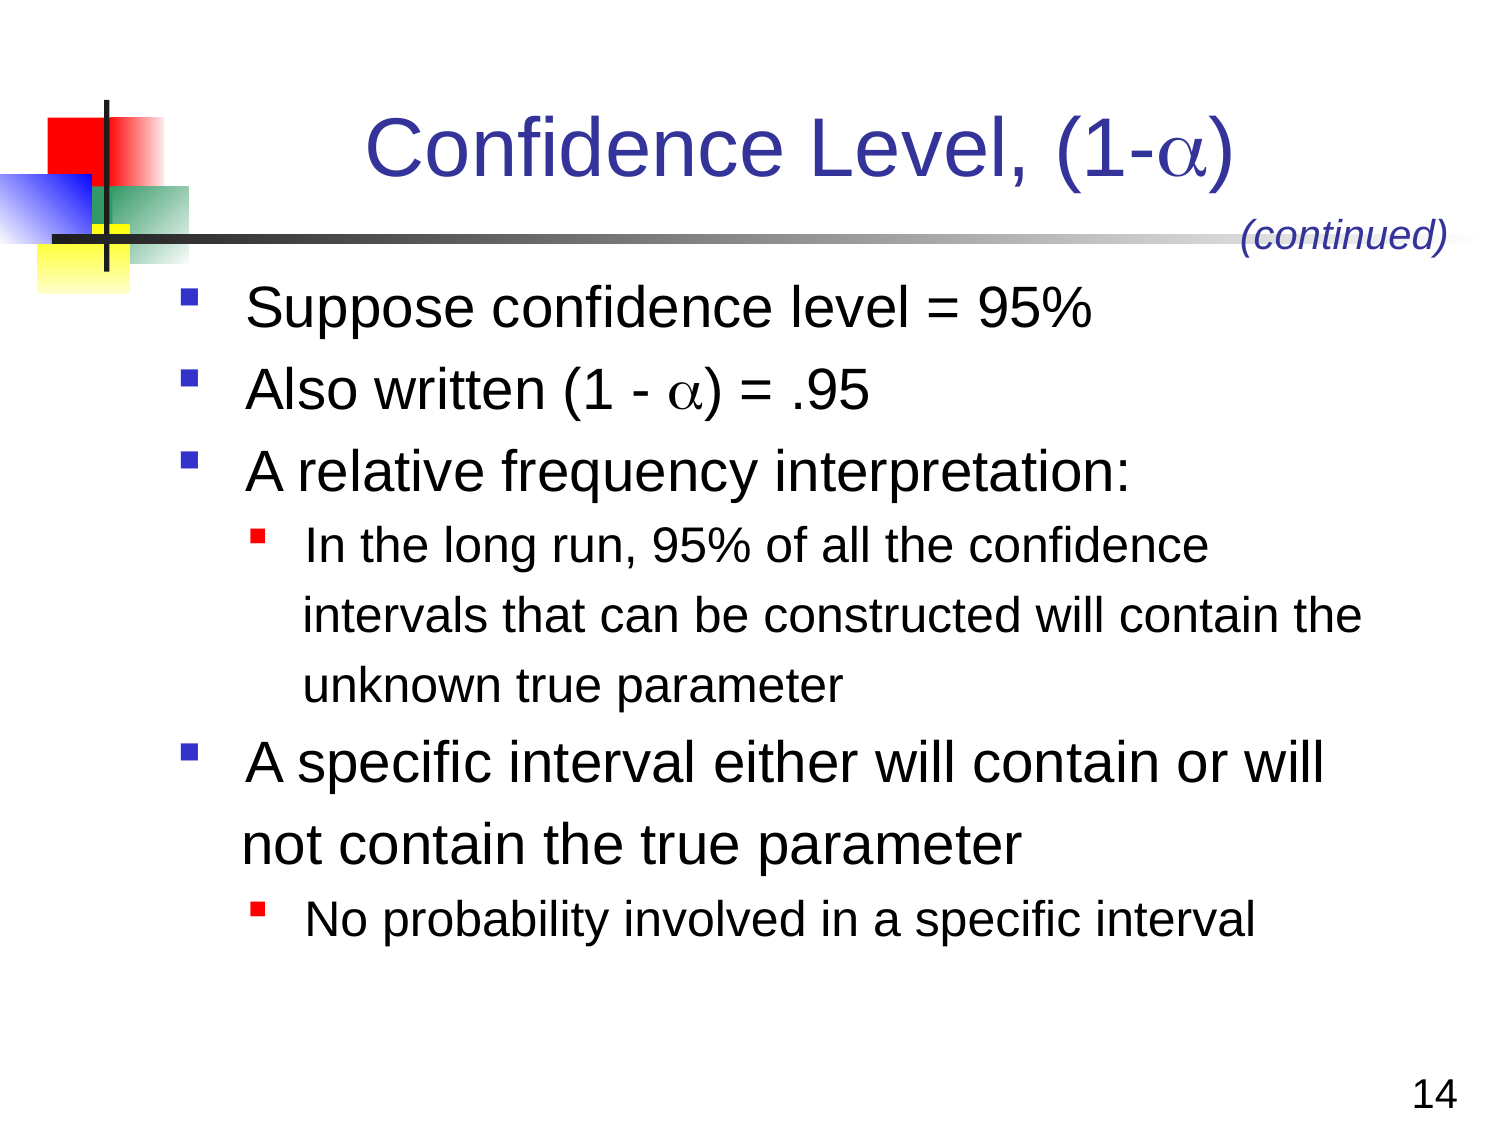

# Confidence Level, (1-α)
(continued)
 Suppose confidence level = 95%
 Also written (1 - α) = .95
 A relative frequency interpretation:
 In the long run, 95% of all the confidence
    intervals that can be constructed will contain the
    unknown true parameter
 A specific interval either will contain or will
    not contain the true parameter
 No probability involved in a specific interval
14